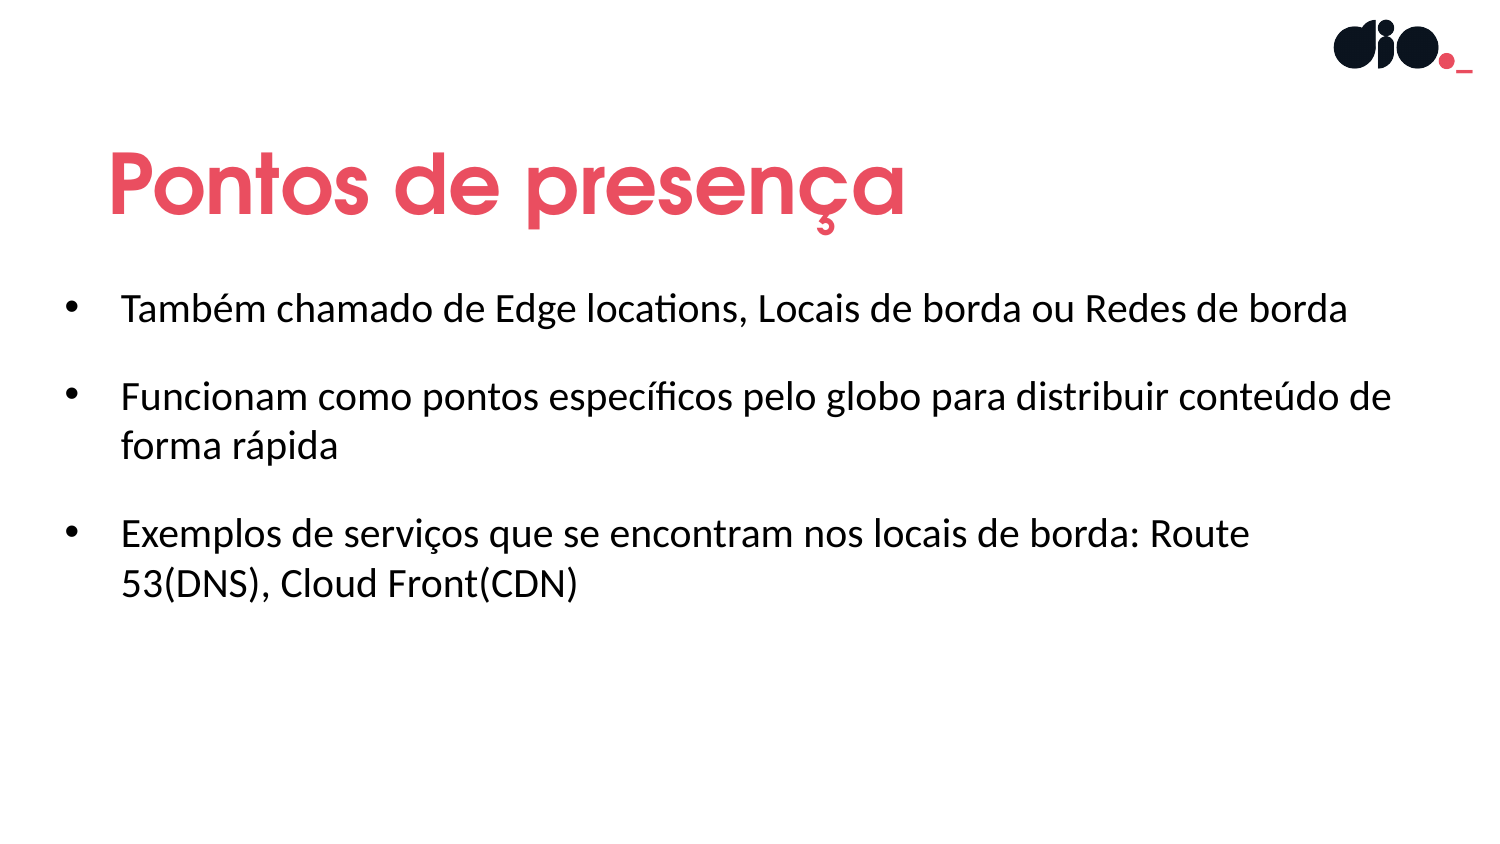

Pontos de presença
Também chamado de Edge locations, Locais de borda ou Redes de borda
Funcionam como pontos específicos pelo globo para distribuir conteúdo de forma rápida
Exemplos de serviços que se encontram nos locais de borda: Route 53(DNS), Cloud Front(CDN)